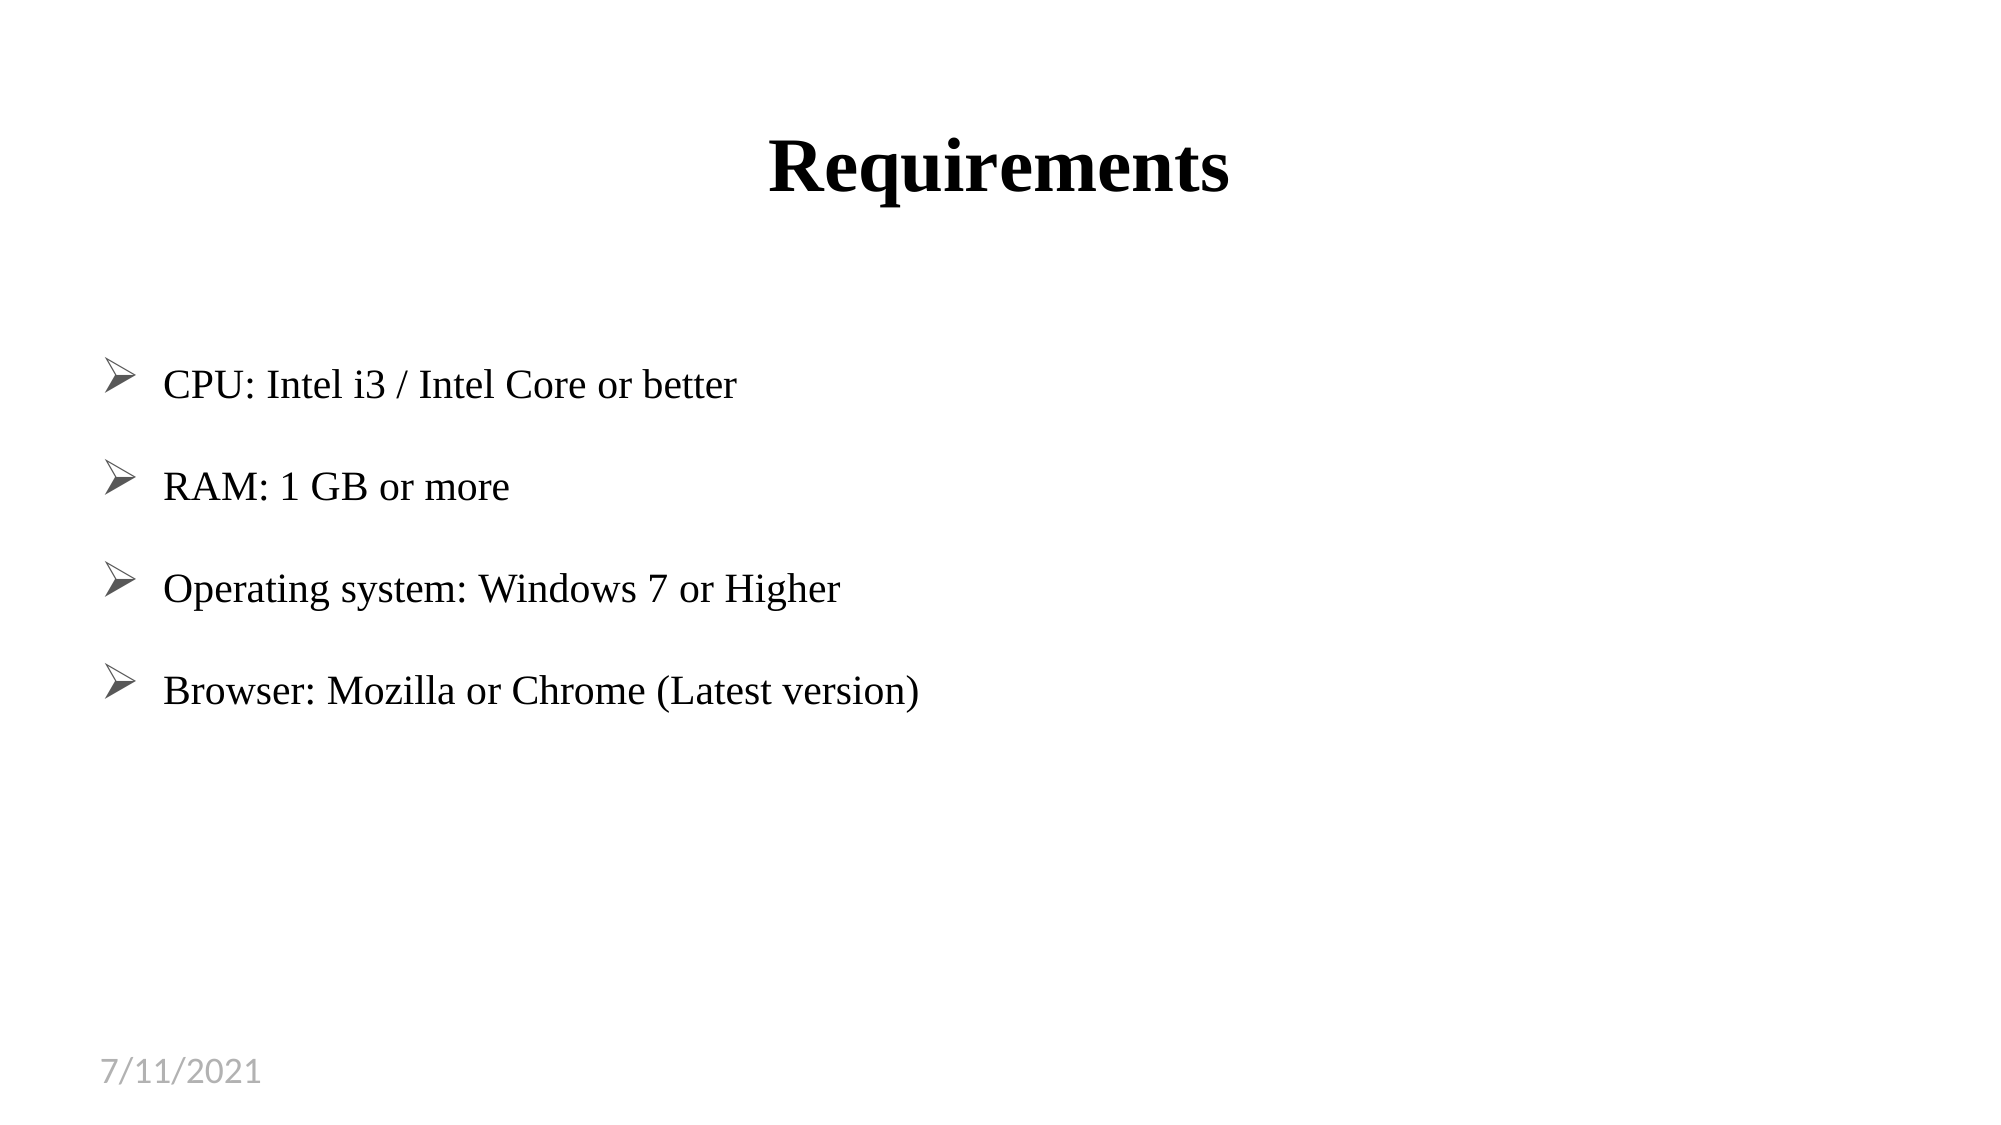

# Requirements

CPU: Intel i3 / Intel Core or better

RAM: 1 GB or more

Operating system: Windows 7 or Higher

Browser: Mozilla or Chrome (Latest version)

7/11/2021
9